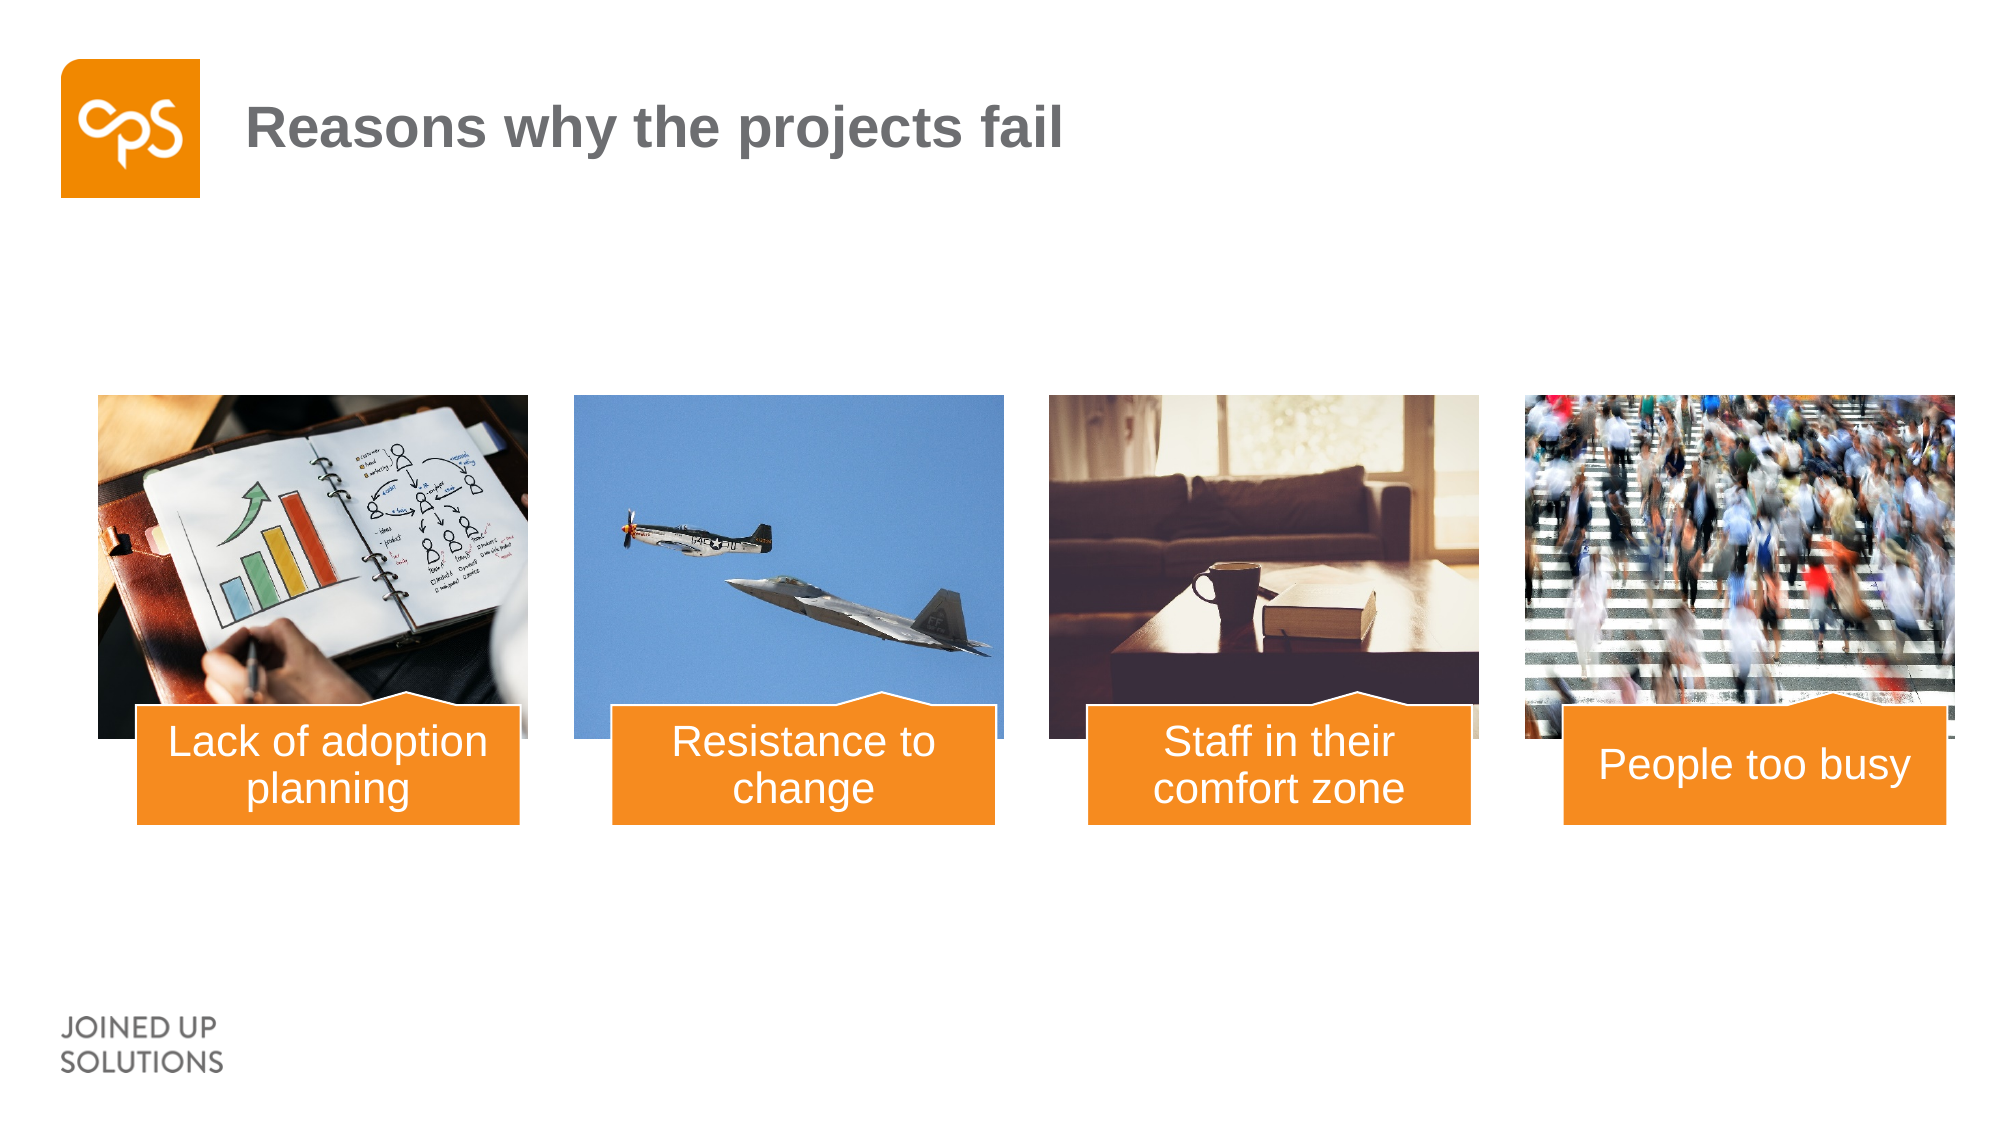

# Reasons why the projects fail
Lack of adoption planning
Resistance to change
Staff in their comfort zone
People too busy